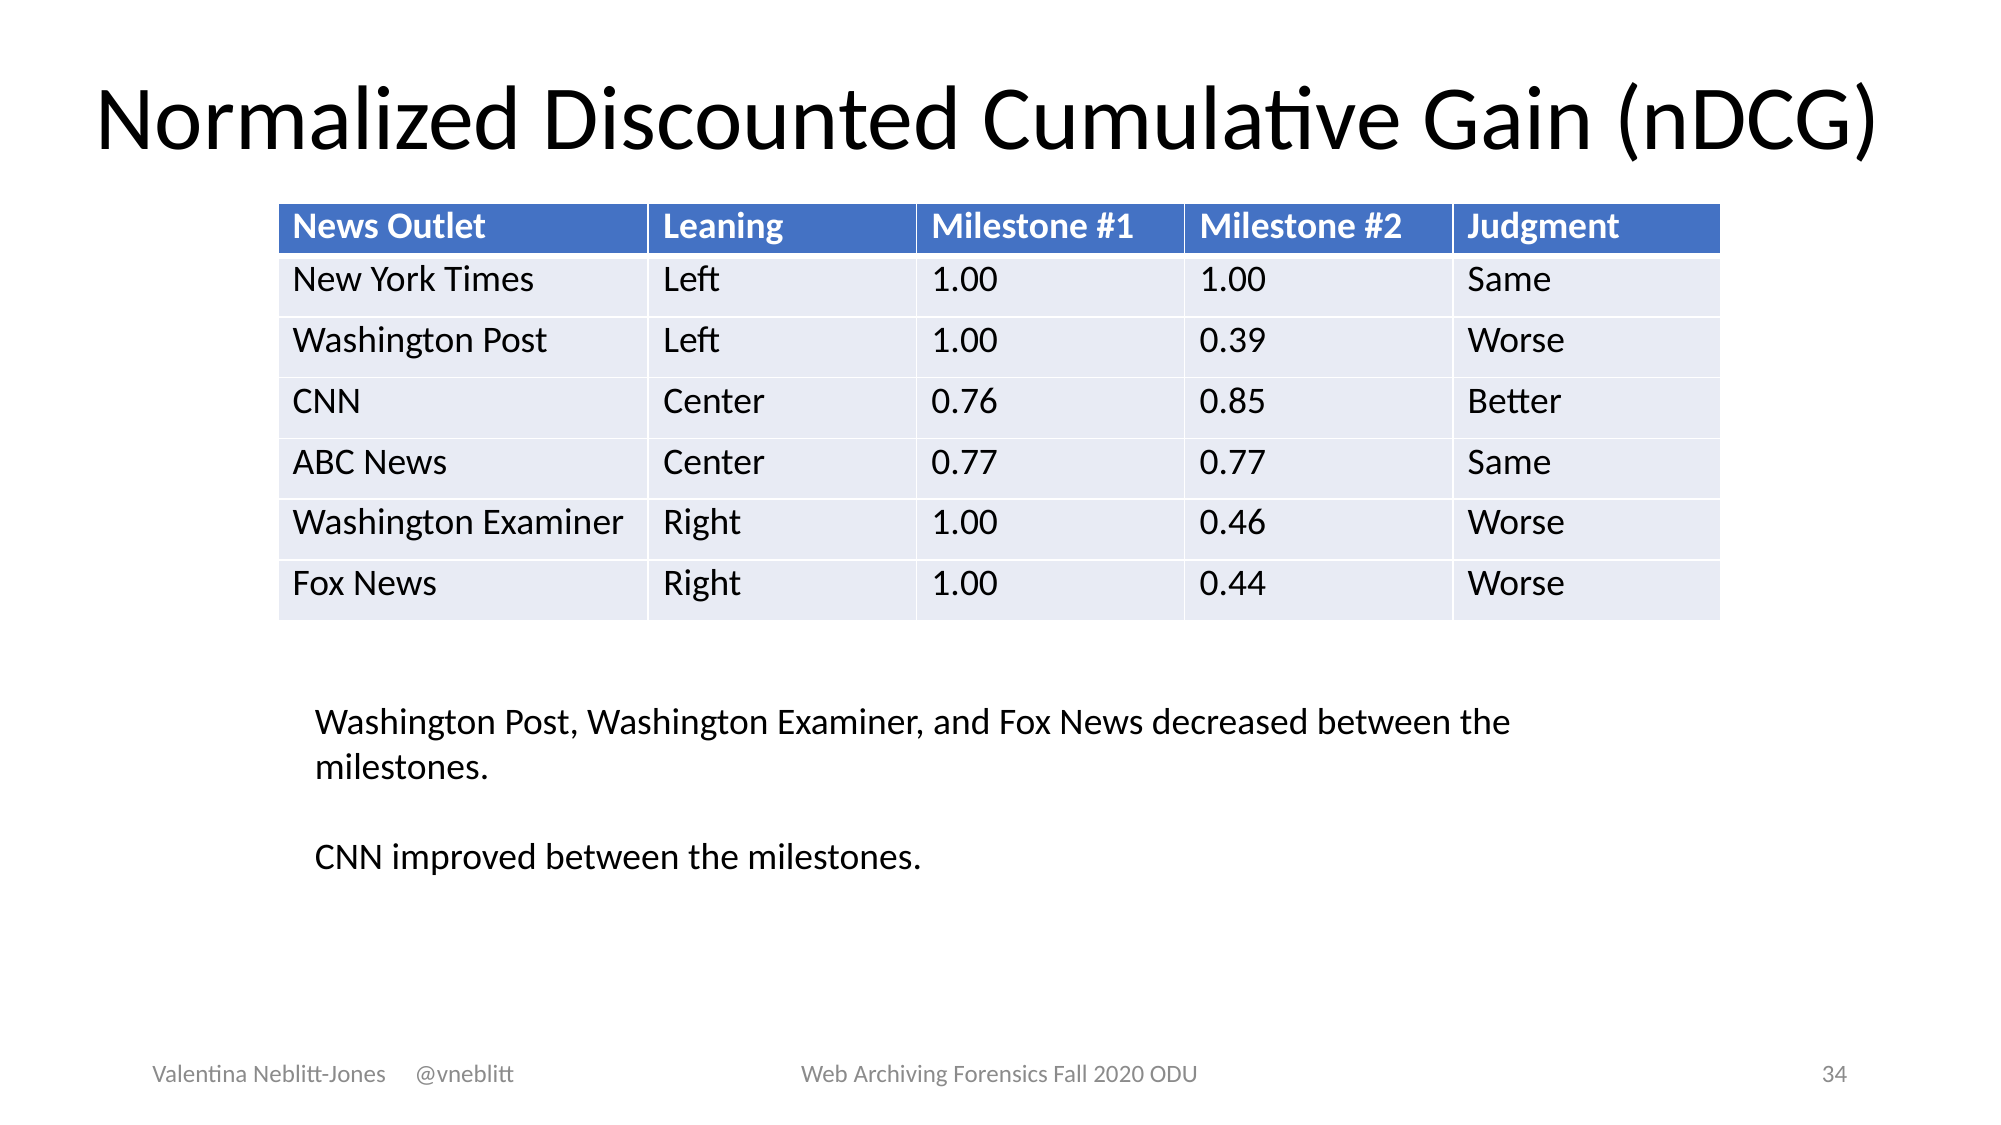

# Normalized Discounted Cumulative Gain (nDCG)
| News Outlet | Leaning | Milestone #1 | Milestone #2 | Judgment |
| --- | --- | --- | --- | --- |
| New York Times | Left | 1.00 | 1.00 | Same |
| Washington Post | Left | 1.00 | 0.39 | Worse |
| CNN | Center | 0.76 | 0.85 | Better |
| ABC News | Center | 0.77 | 0.77 | Same |
| Washington Examiner | Right | 1.00 | 0.46 | Worse |
| Fox News | Right | 1.00 | 0.44 | Worse |
Washington Post, Washington Examiner, and Fox News decreased between the milestones.

CNN improved between the milestones.
Valentina Neblitt-Jones     @vneblitt
Web Archiving Forensics Fall 2020 ODU
34